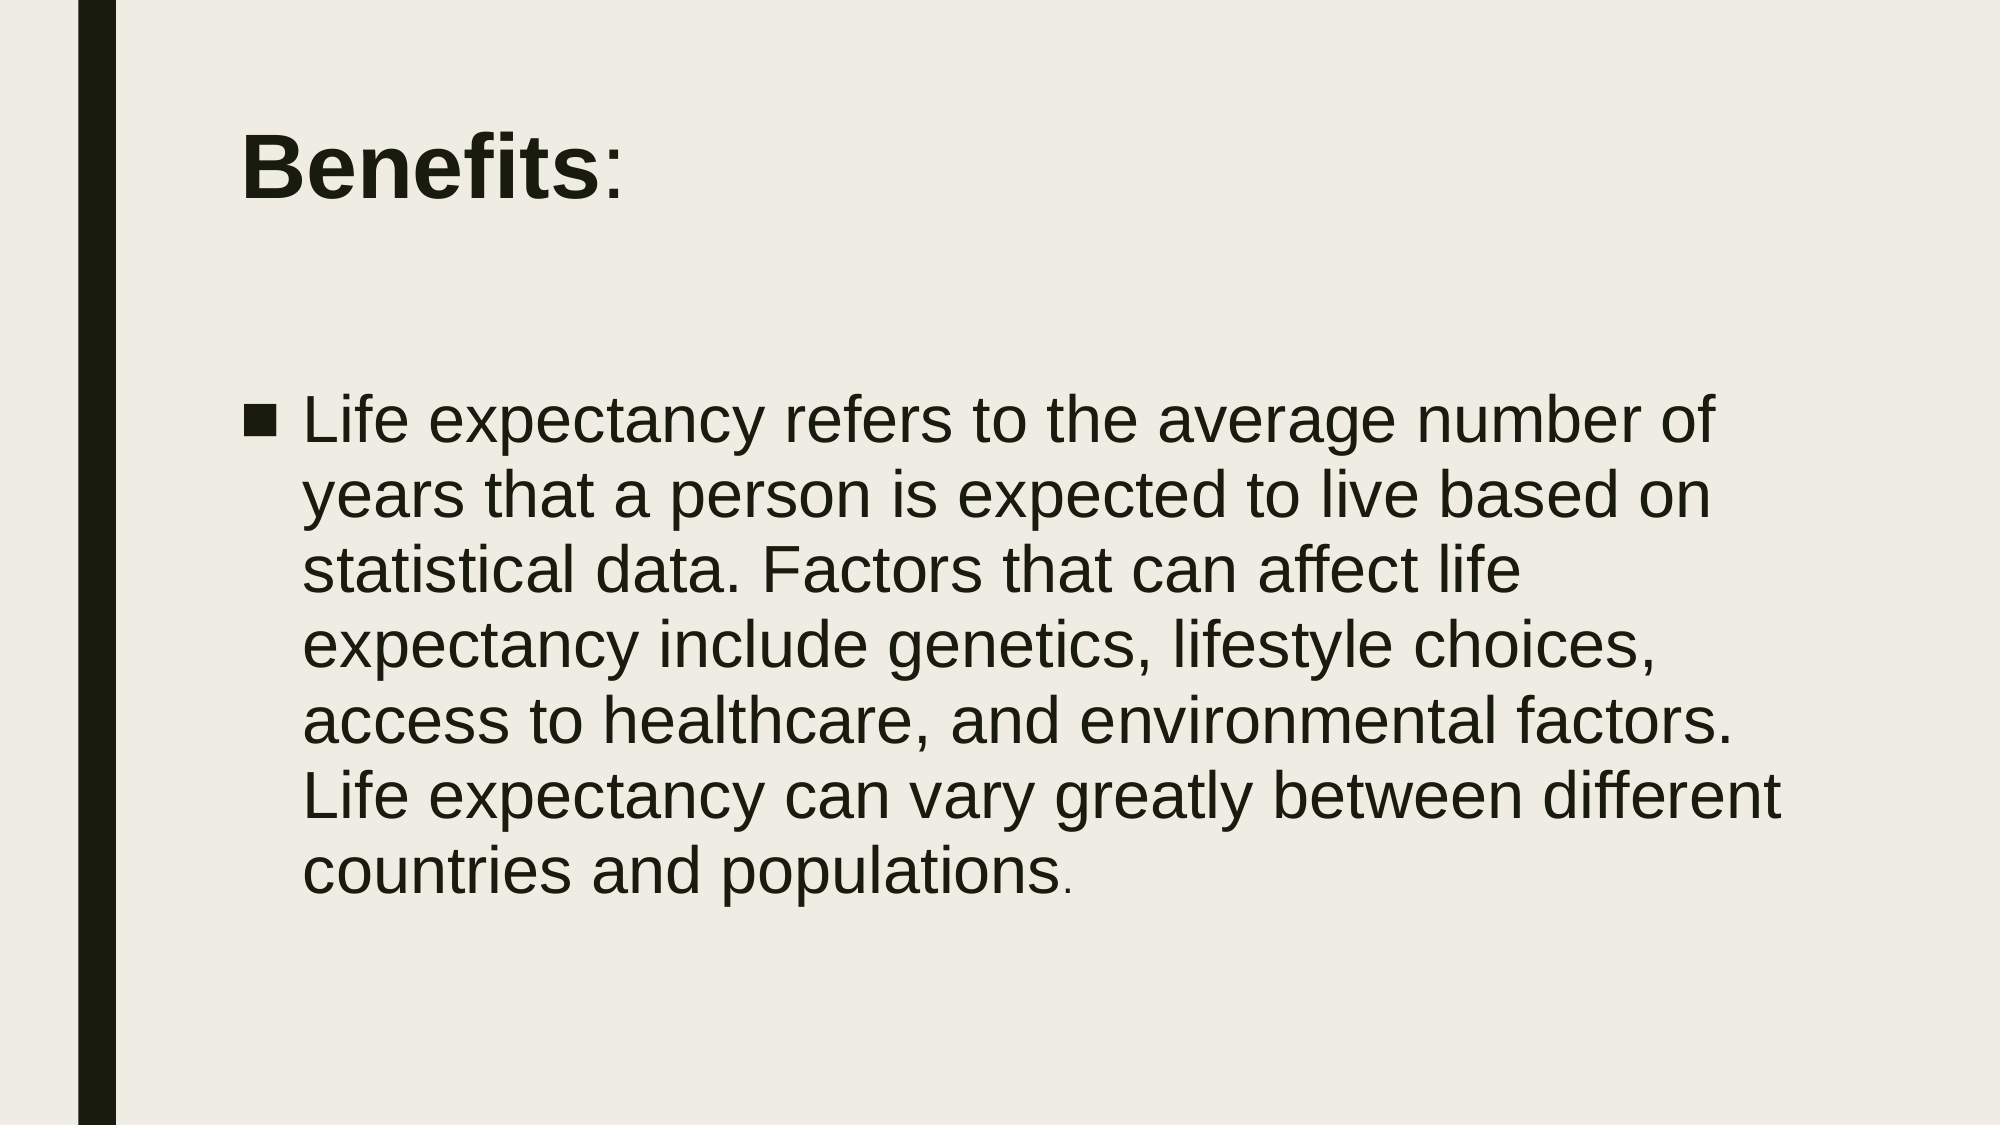

# Benefits:
Life expectancy refers to the average number of years that a person is expected to live based on statistical data. Factors that can affect life expectancy include genetics, lifestyle choices, access to healthcare, and environmental factors. Life expectancy can vary greatly between different countries and populations.